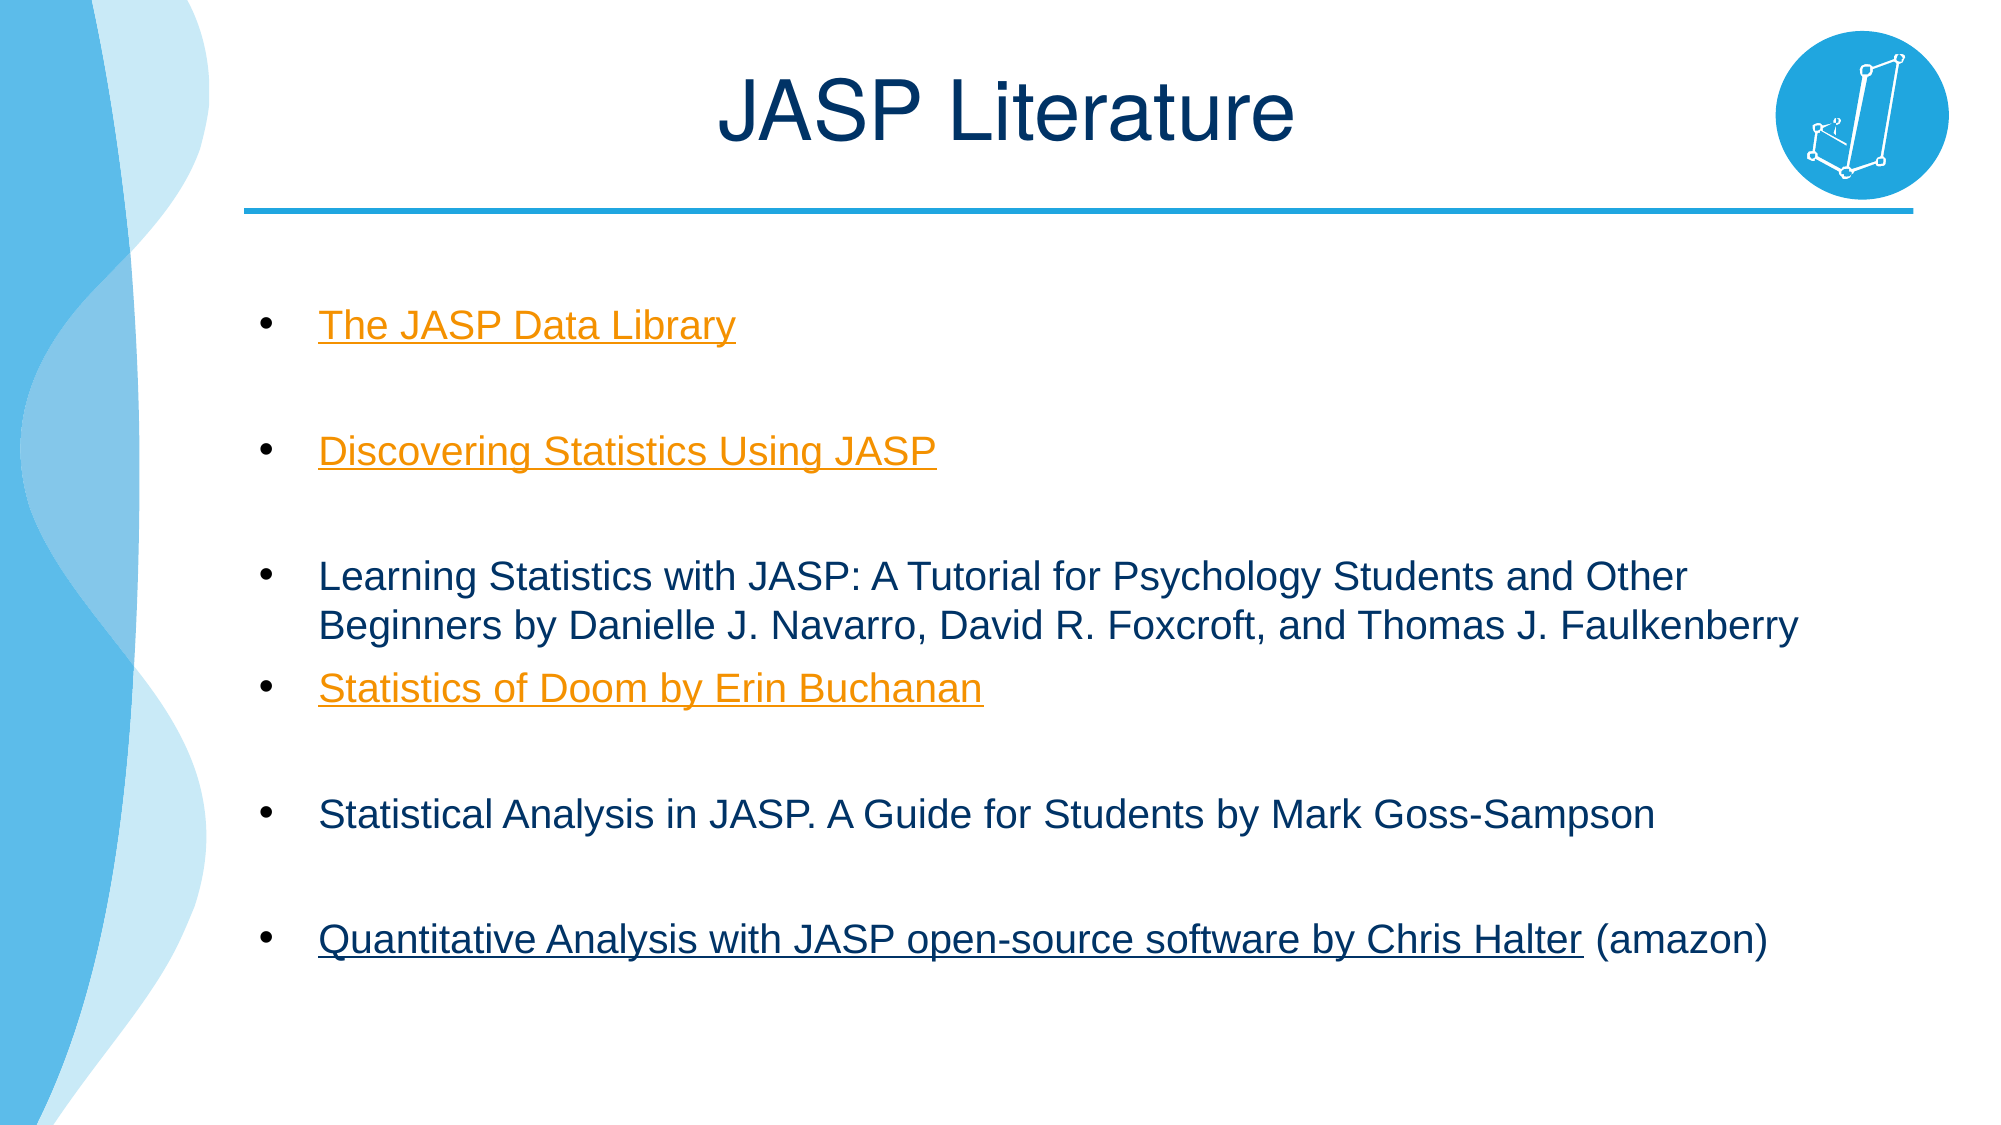

# JASP Literature
The JASP Data Library

Discovering Statistics Using JASP

Learning Statistics with JASP: A Tutorial for Psychology Students and Other Beginners by Danielle J. Navarro, David R. Foxcroft, and Thomas J. Faulkenberry
Statistics of Doom by Erin Buchanan

Statistical Analysis in JASP. A Guide for Students by Mark Goss-Sampson

Quantitative Analysis with JASP open-source software by Chris Halter (amazon)